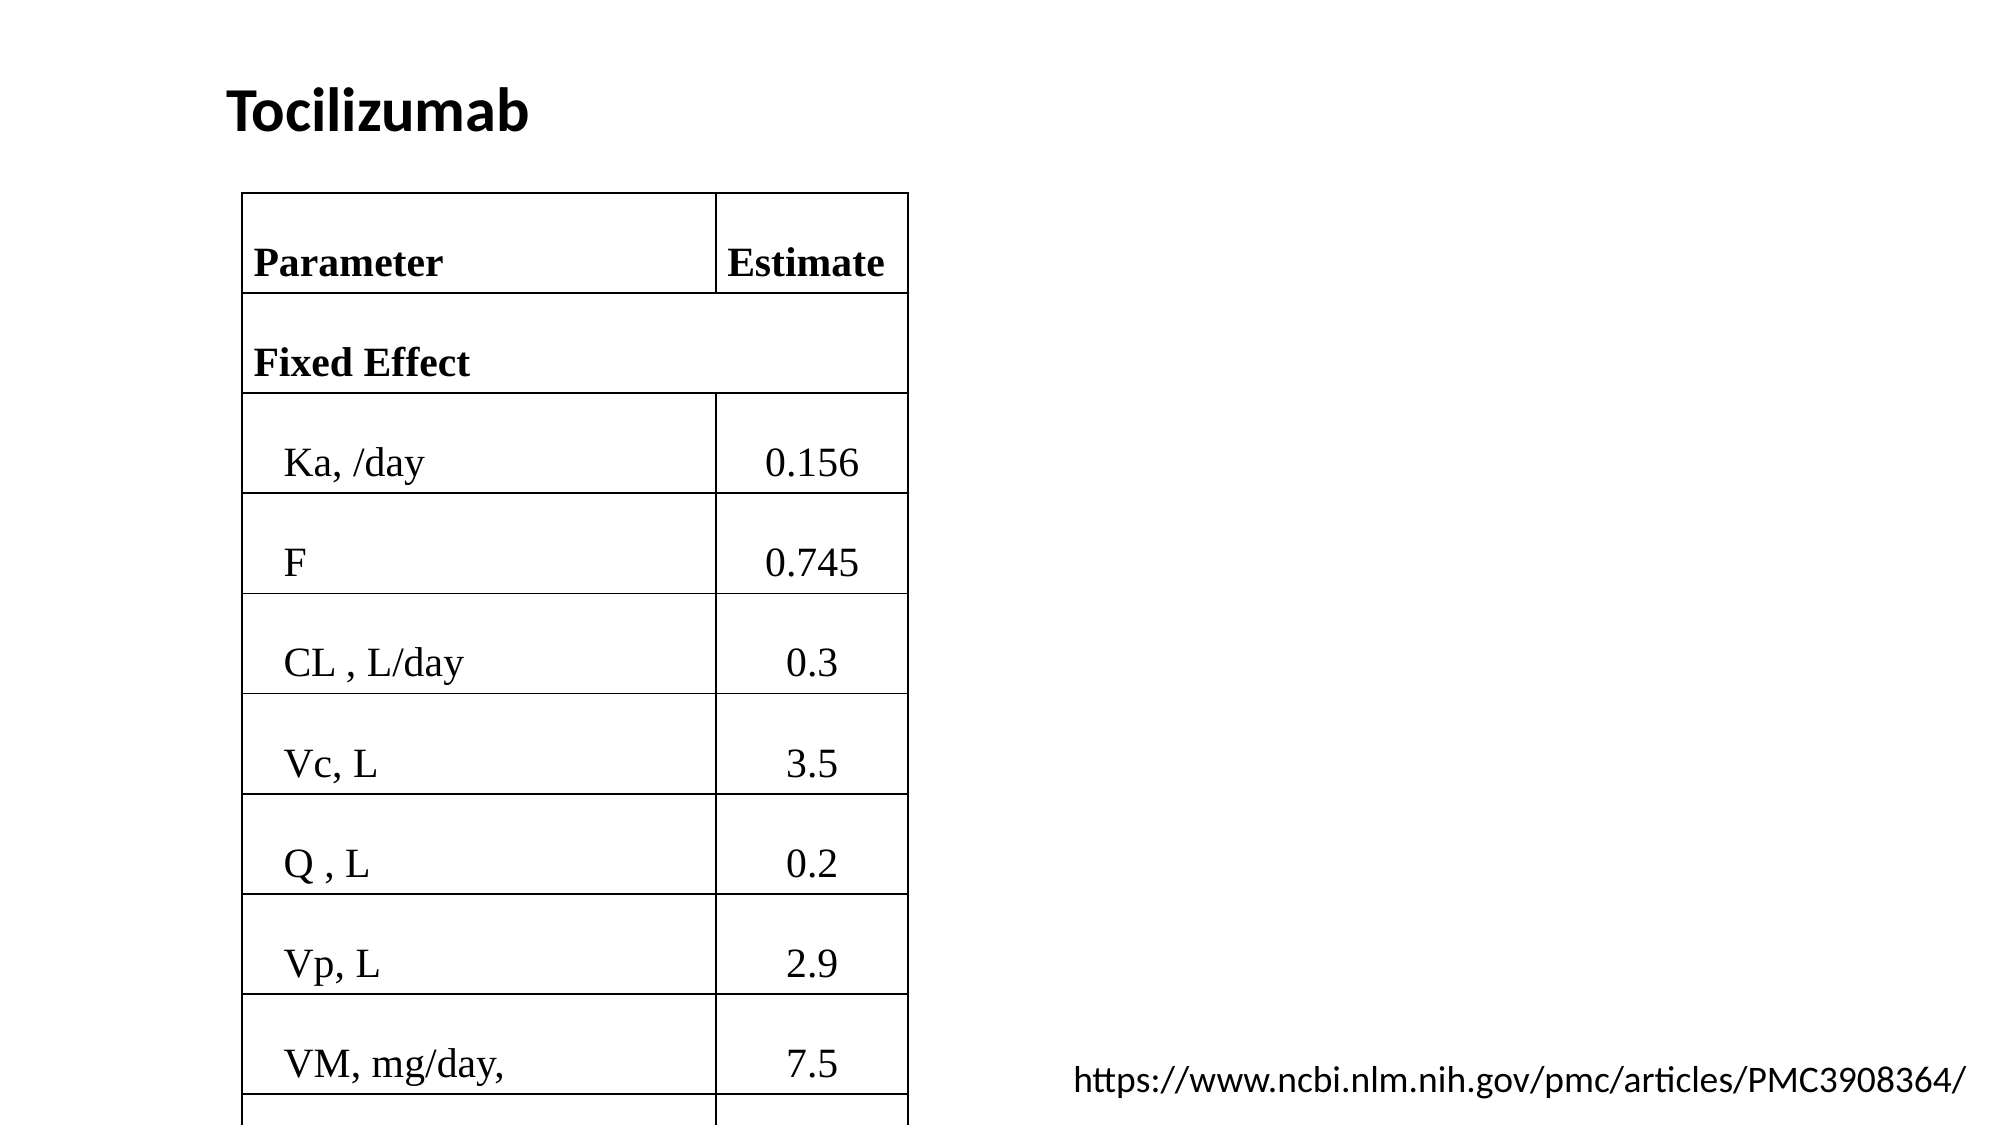

Tocilizumab
| Parameter | Estimate |
| --- | --- |
| Fixed Effect |  |
| Ka, /day | 0.156 |
| F | 0.745 |
| CL , L/day | 0.3 |
| Vc, L | 3.5 |
| Q , L | 0.2 |
| Vp, L | 2.9 |
| VM, mg/day, | 7.5 |
| KM, μg/mL | 2.7 |
https://www.ncbi.nlm.nih.gov/pmc/articles/PMC3908364/